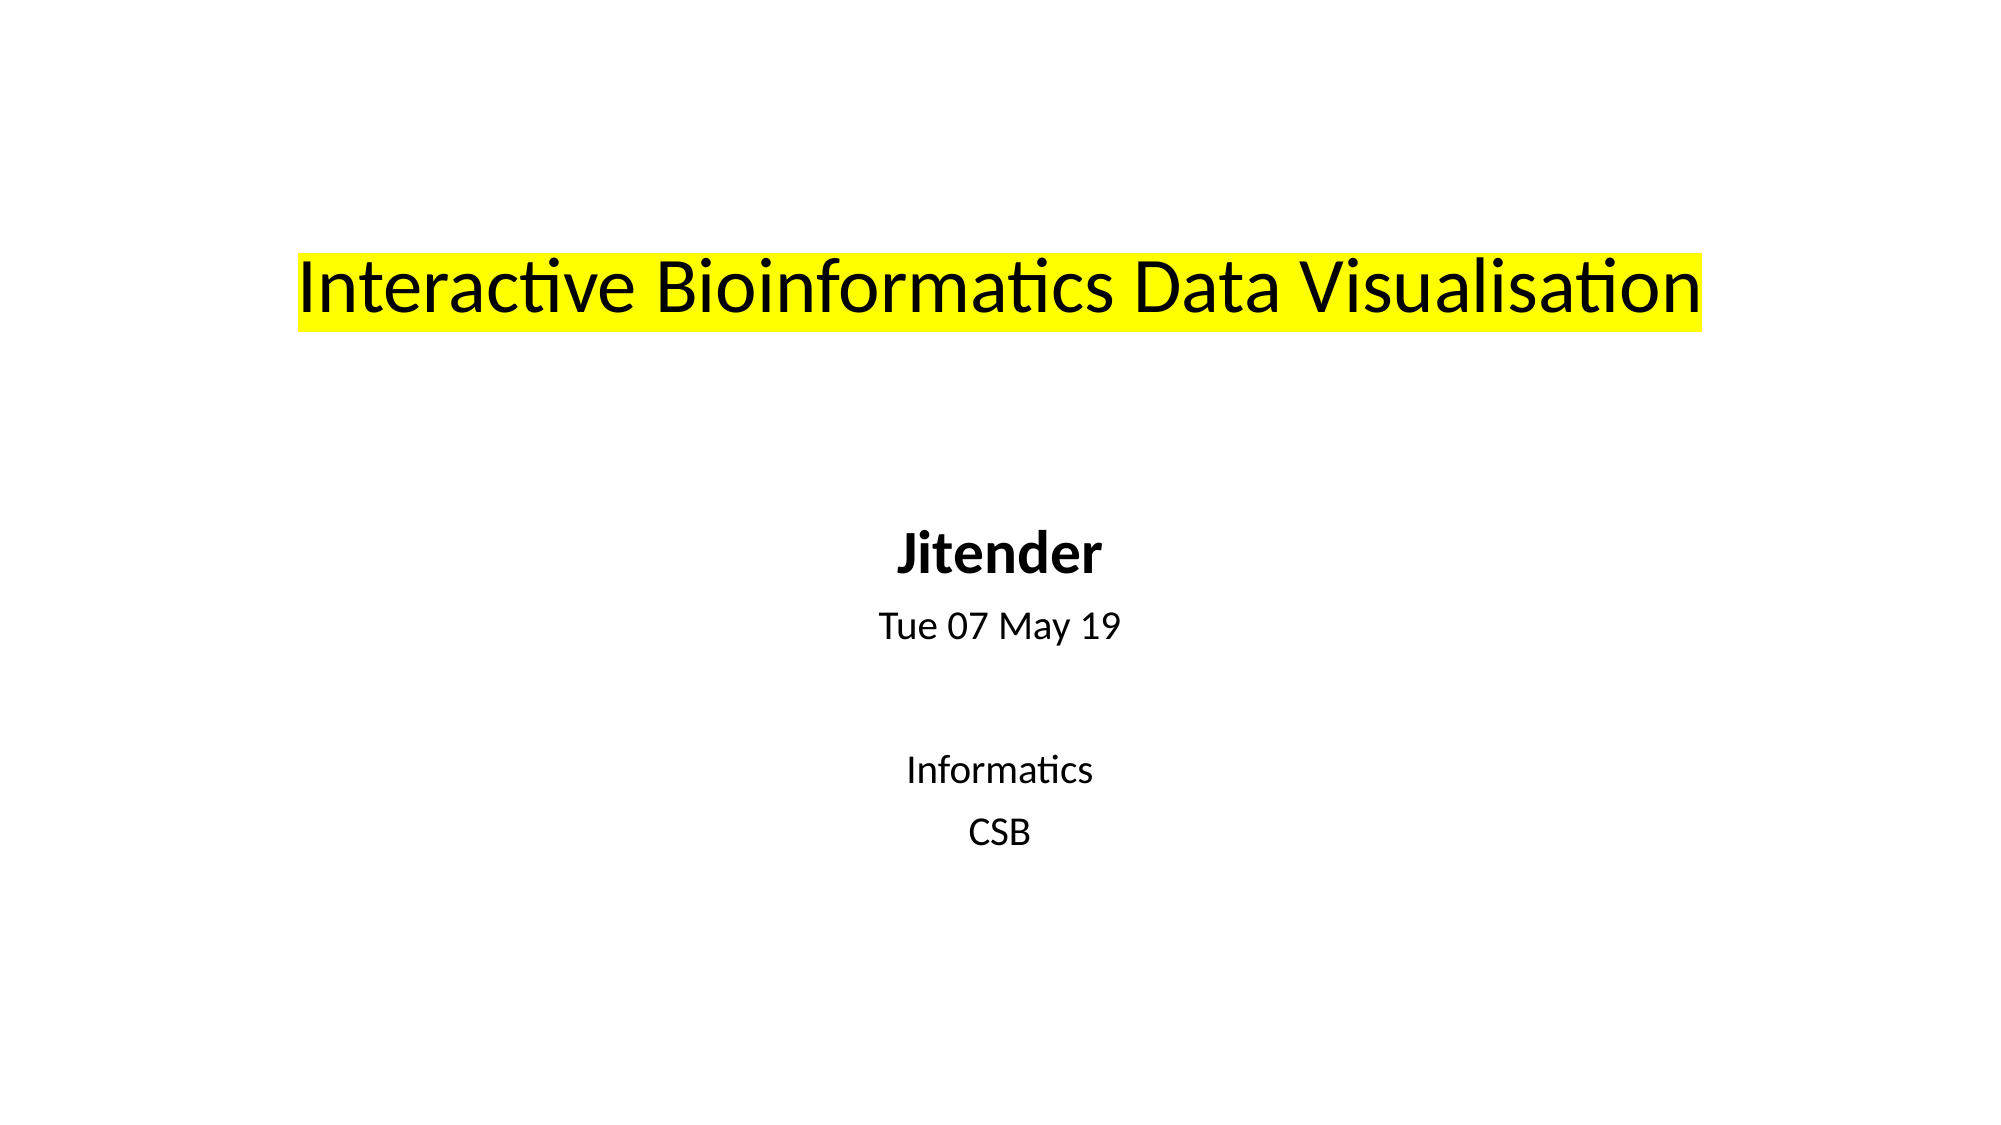

# Interactive Bioinformatics Data Visualisation

Jitender
Tue 07 May 19

Informatics
CSB